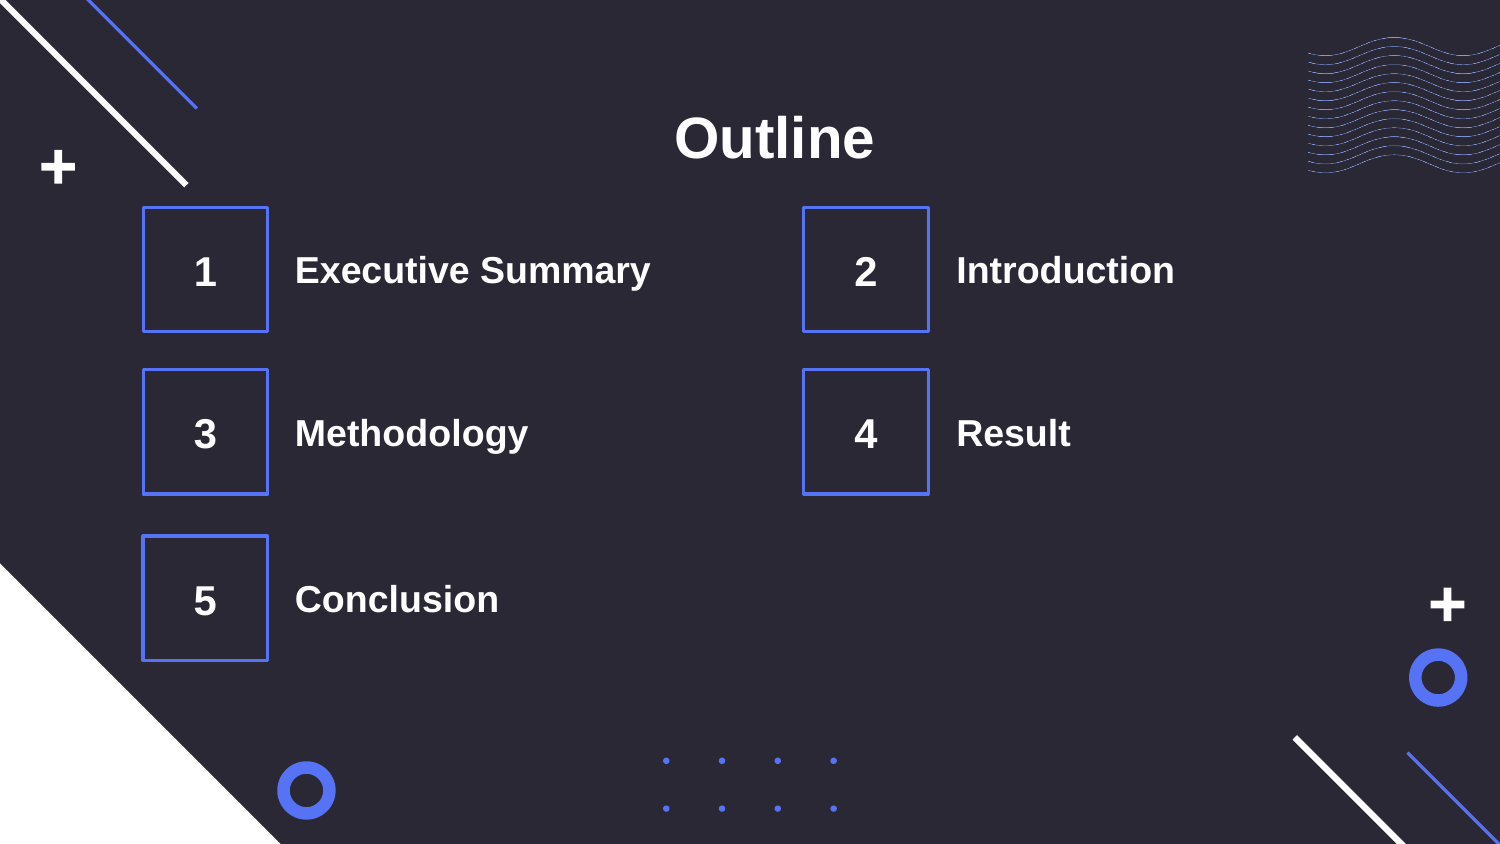

Outline

1
2
# Executive Summary
Introduction
3
4
Methodology
Result
5
Conclusion